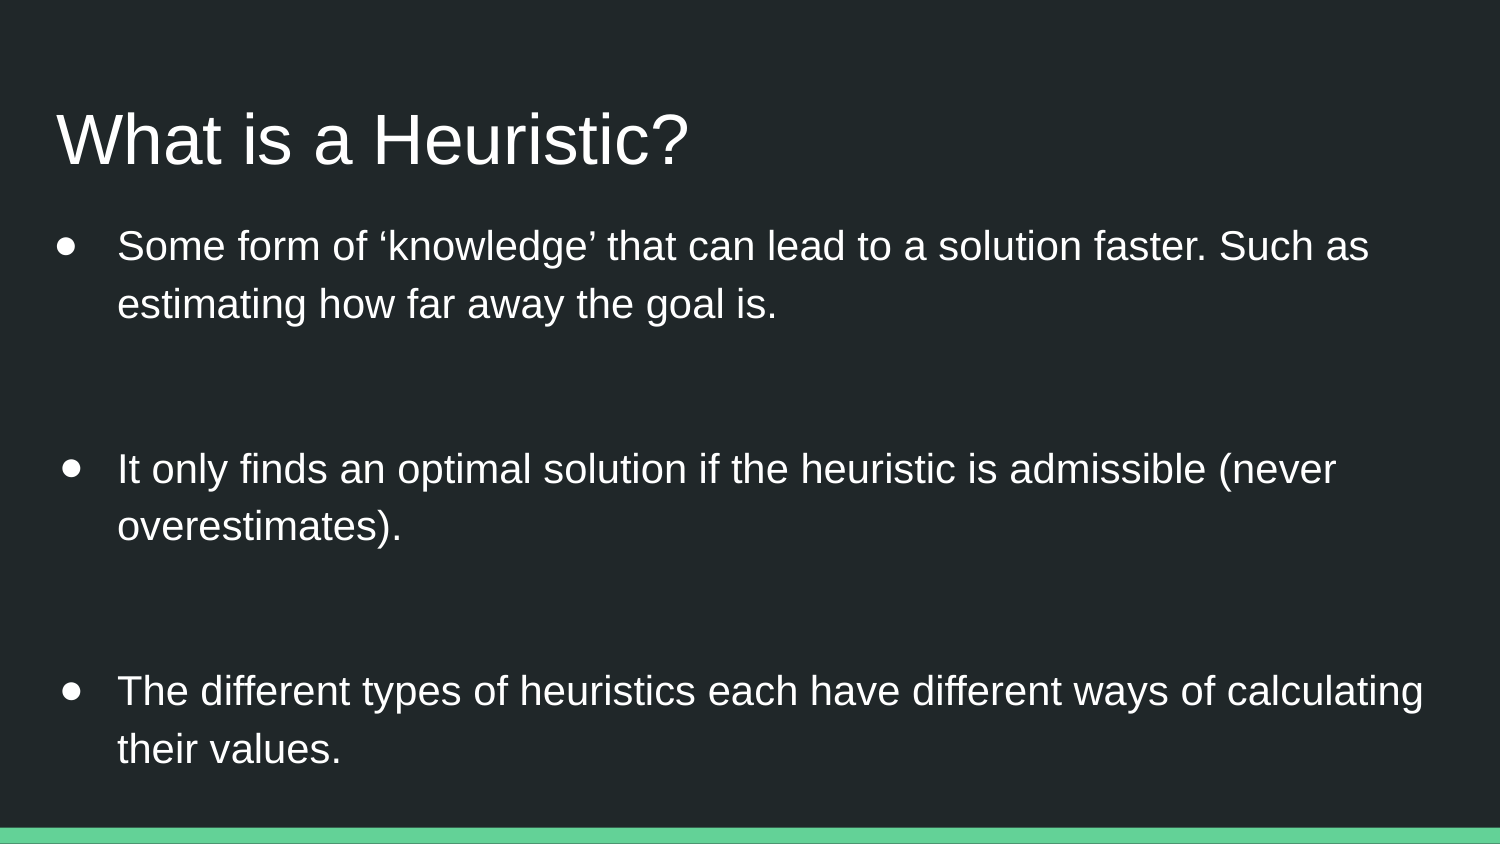

# What is a Heuristic?
Some form of ‘knowledge’ that can lead to a solution faster. Such as estimating how far away the goal is.

It only finds an optimal solution if the heuristic is admissible (never overestimates).

The different types of heuristics each have different ways of calculating their values.